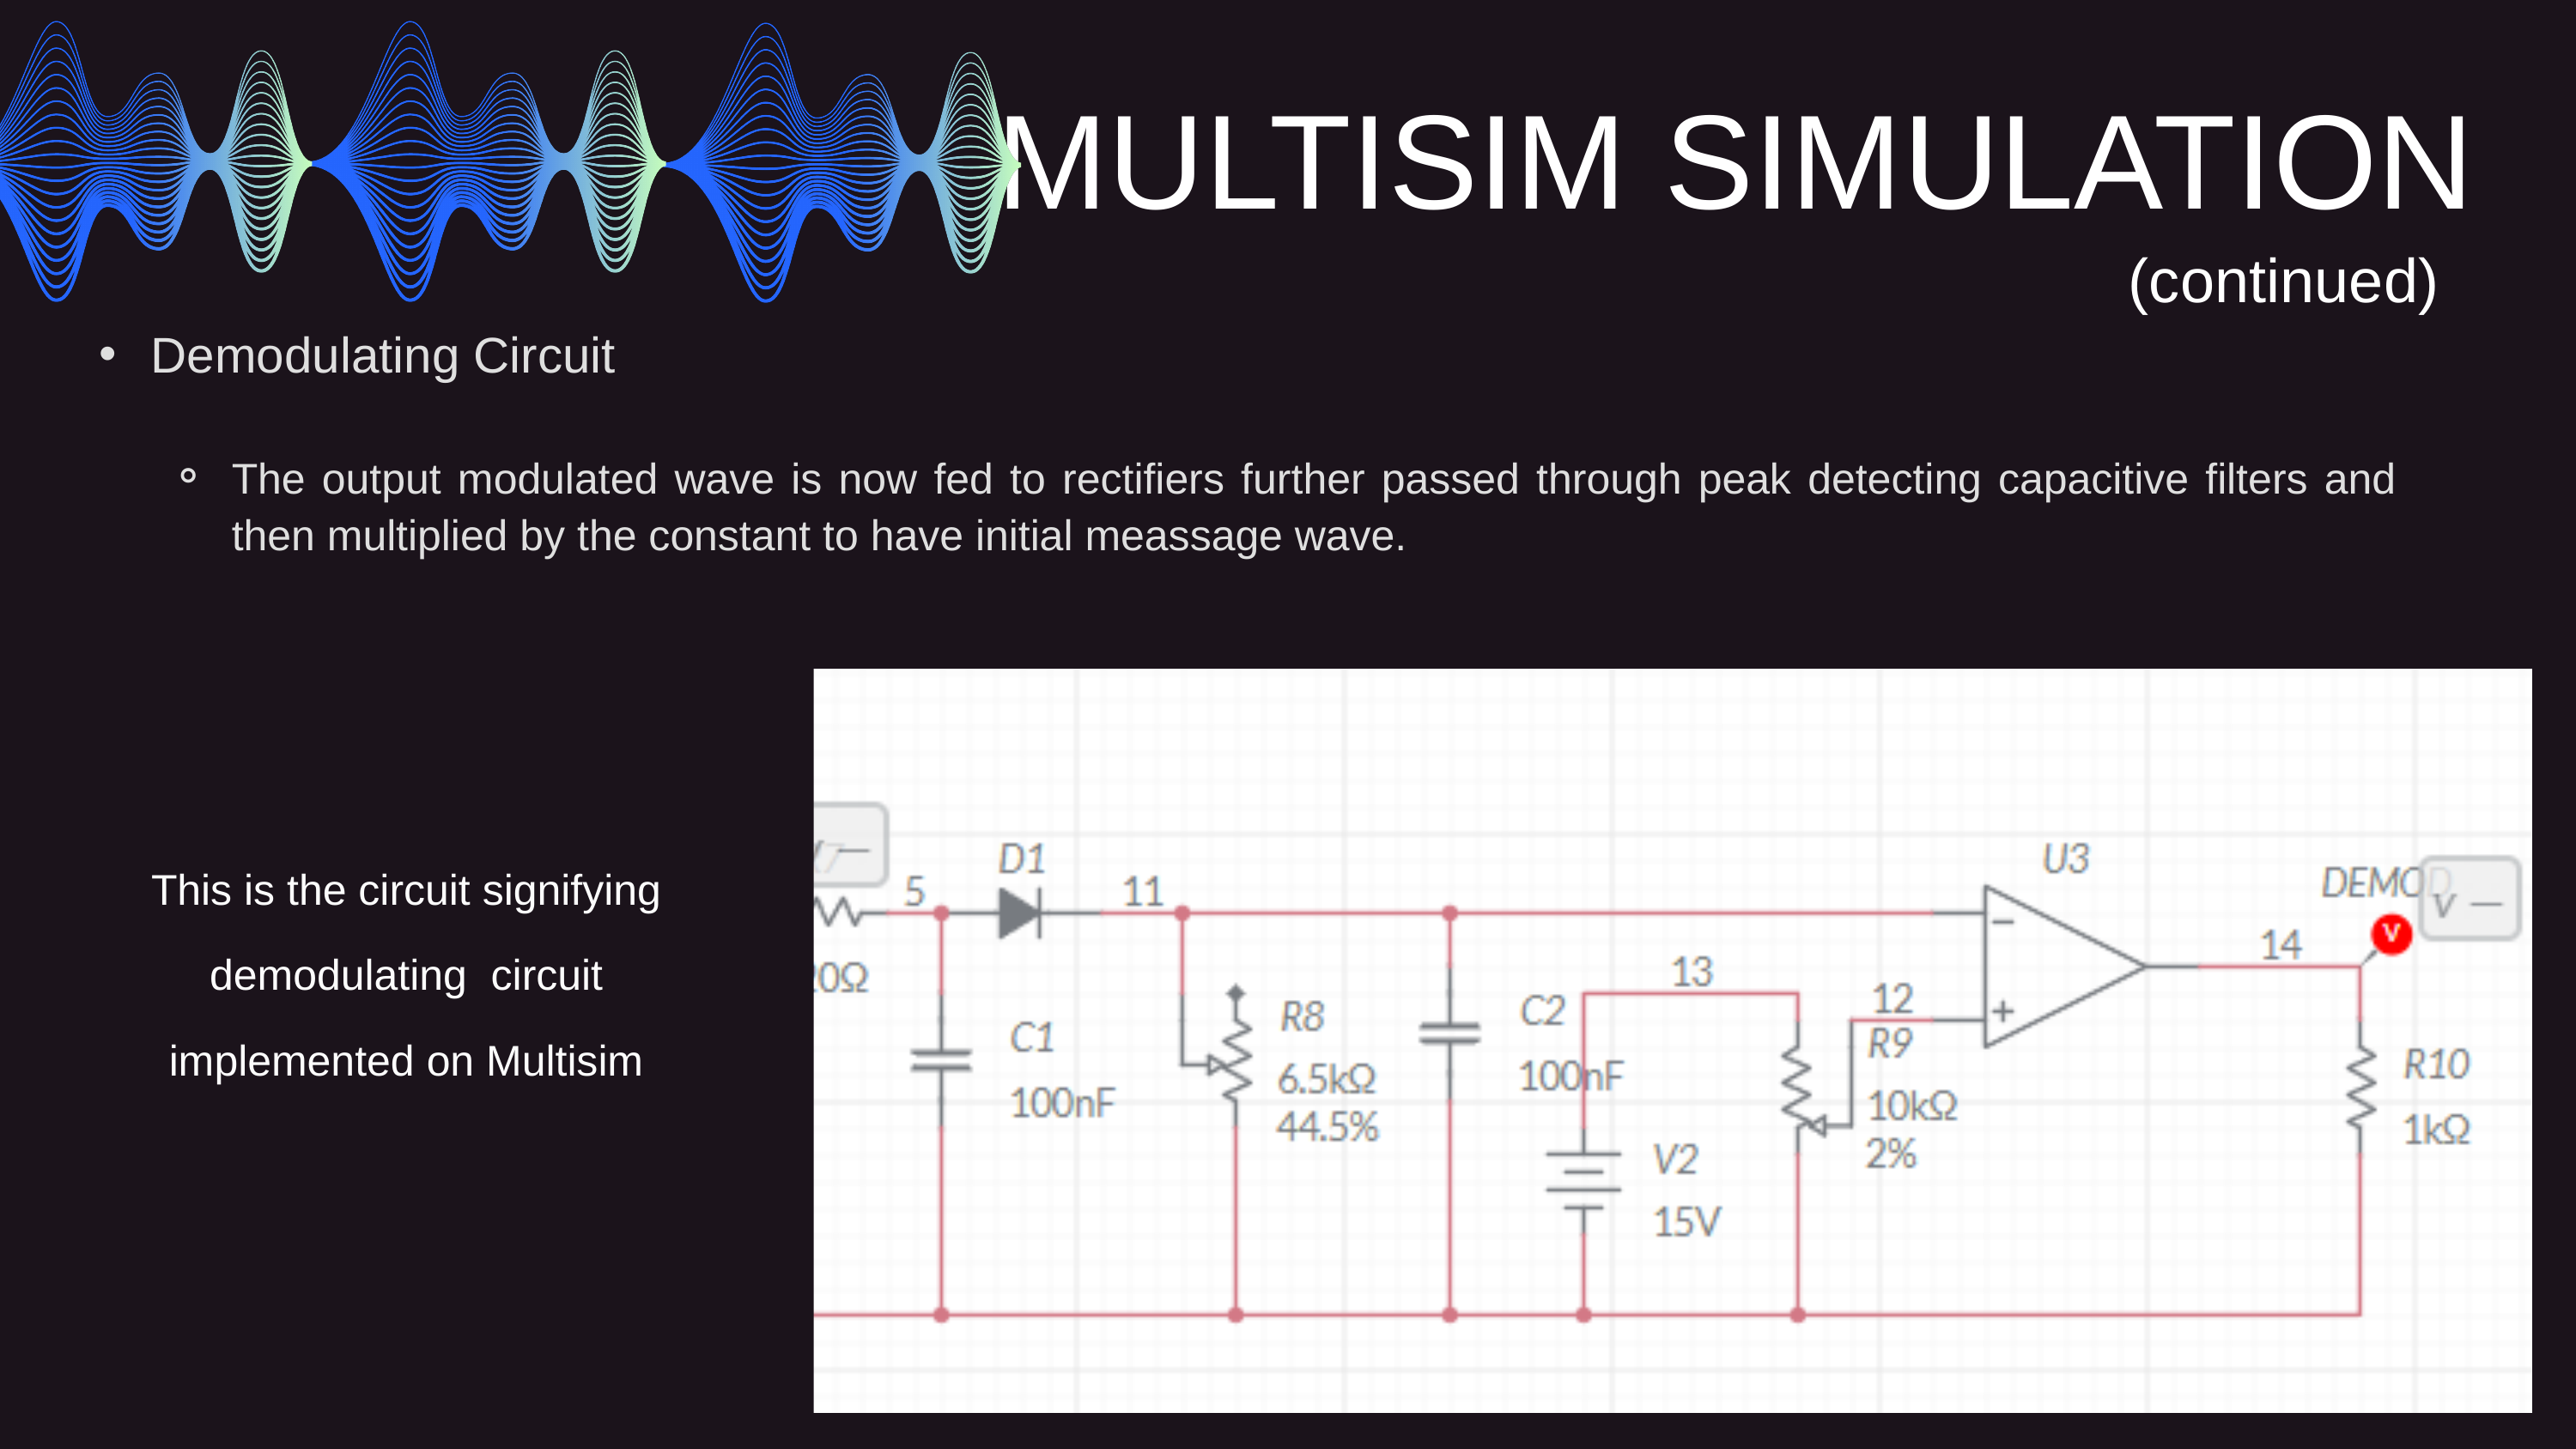

MULTISIM SIMULATION
(continued)
Demodulating Circuit

The output modulated wave is now fed to rectifiers further passed through peak detecting capacitive filters and then multiplied by the constant to have initial meassage wave.

This is the circuit signifying demodulating  circuit implemented on Multisim